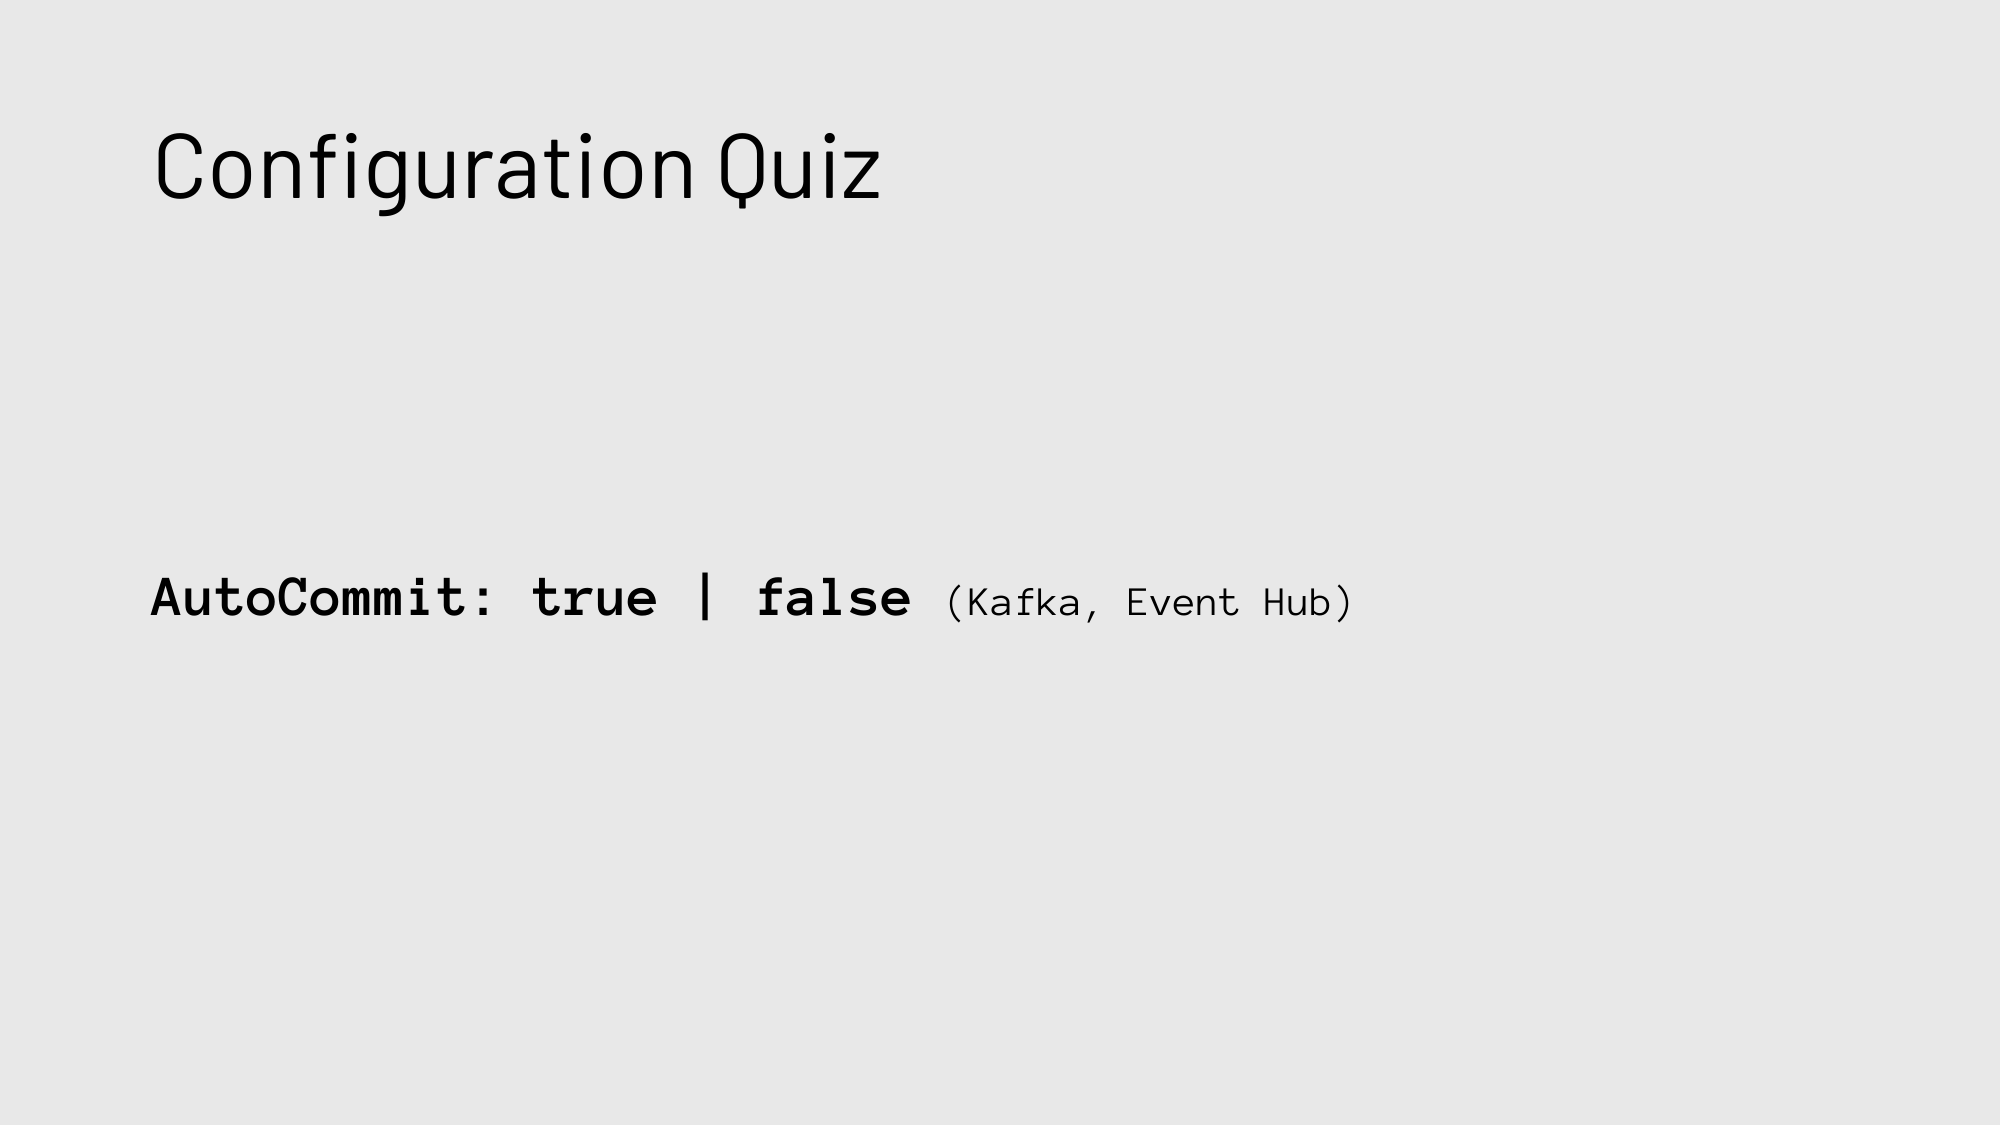

# Configuration Quiz

AutoCommit: true | false (Kafka, Event Hub)